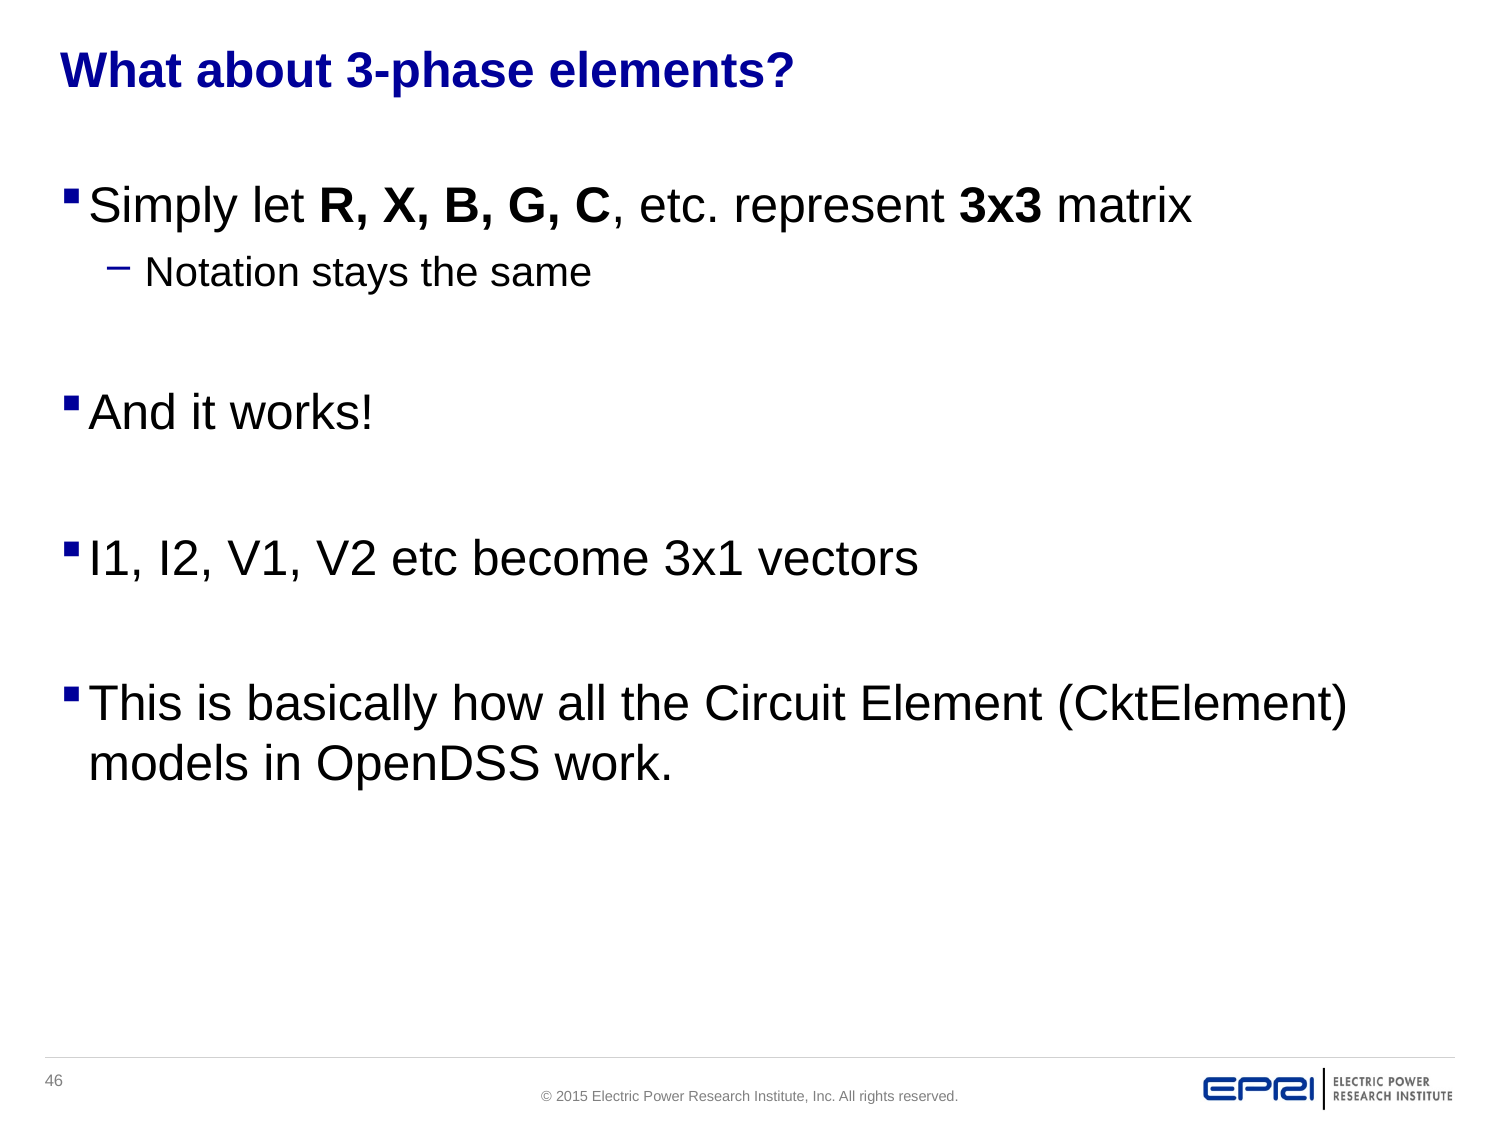

# What about 3-phase elements?
Simply let R, X, B, G, C, etc. represent 3x3 matrix
Notation stays the same

And it works!

I1, I2, V1, V2 etc become 3x1 vectors

This is basically how all the Circuit Element (CktElement) models in OpenDSS work.